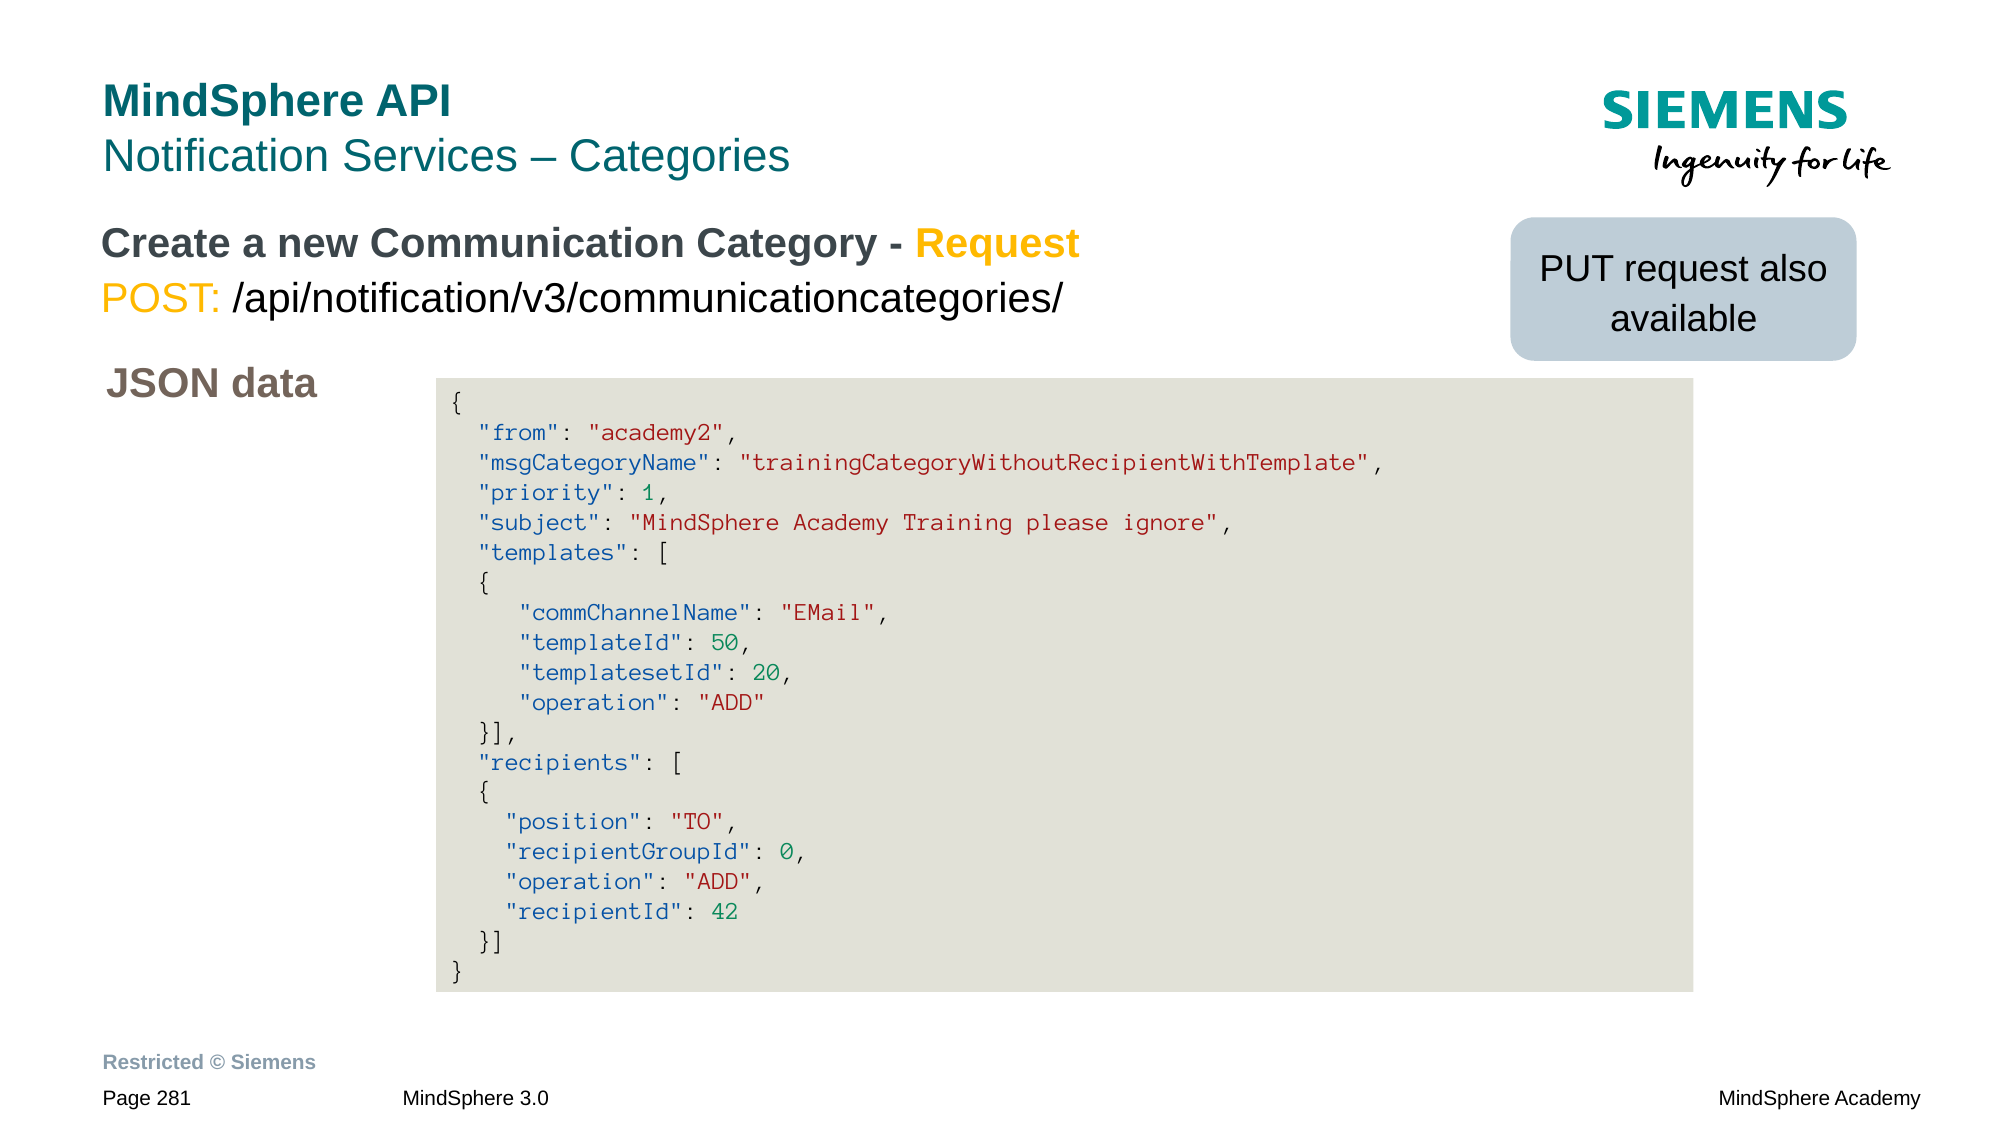

# MindSphere API Notification Services – Categories
Create a new Communication Category - Request
POST: /api/notification/v3/communicationcategories/
PUT request also available
JSON data

{
  "from": "academy2",
  "msgCategoryName": "trainingCategoryWithoutRecipientWithTemplate",
  "priority": 1,
  "subject": "MindSphere Academy Training please ignore",
  "templates": [
  {
     "commChannelName": "EMail",
     "templateId": 50,
     "templatesetId": 20,
     "operation": "ADD"
  }],
  "recipients": [
  {
    "position": "TO",
    "recipientGroupId": 0,
    "operation": "ADD",
    "recipientId": 42
  }]
}